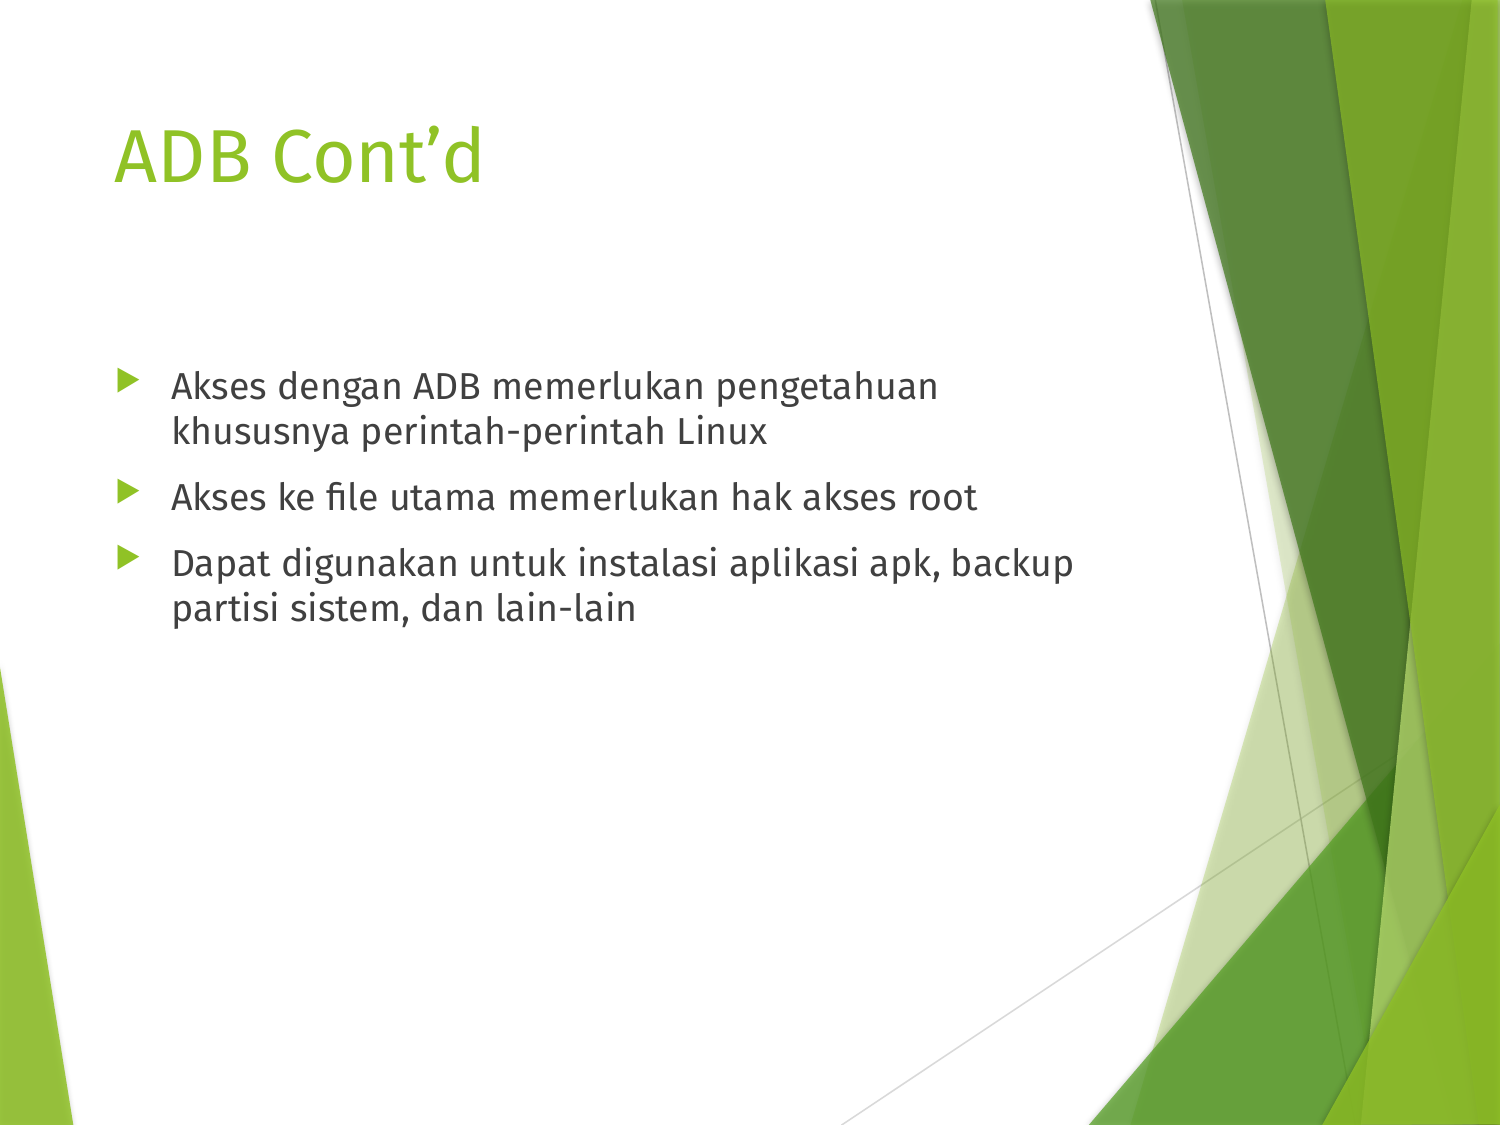

# ADB Cont’d
Akses dengan ADB memerlukan pengetahuan khususnya perintah-perintah Linux
Akses ke file utama memerlukan hak akses root
Dapat digunakan untuk instalasi aplikasi apk, backup partisi sistem, dan lain-lain